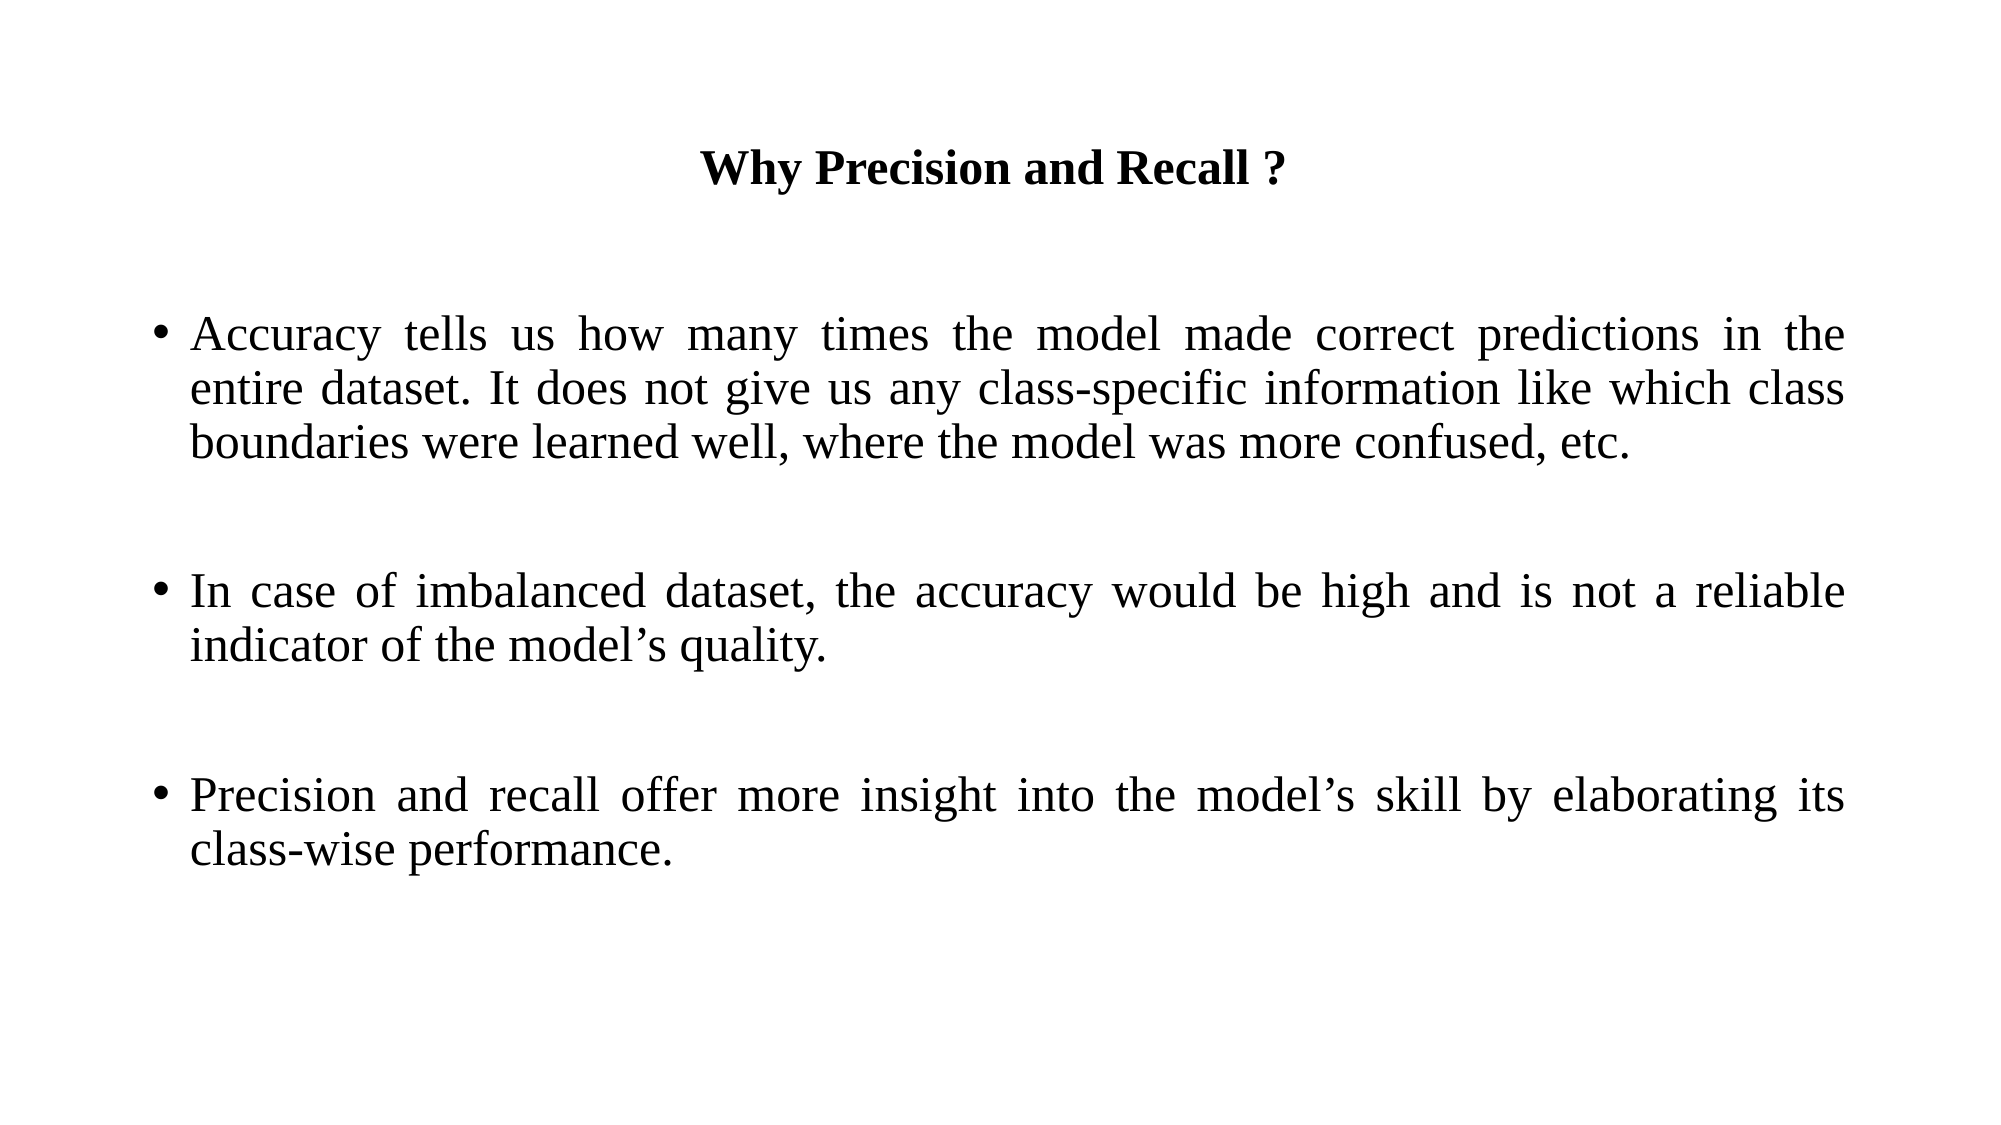

# Why Precision and Recall ?
Accuracy tells us how many times the model made correct predictions in the entire dataset. It does not give us any class-specific information like which class boundaries were learned well, where the model was more confused, etc.

In case of imbalanced dataset, the accuracy would be high and is not a reliable indicator of the model’s quality.

Precision and recall offer more insight into the model’s skill by elaborating its class-wise performance.